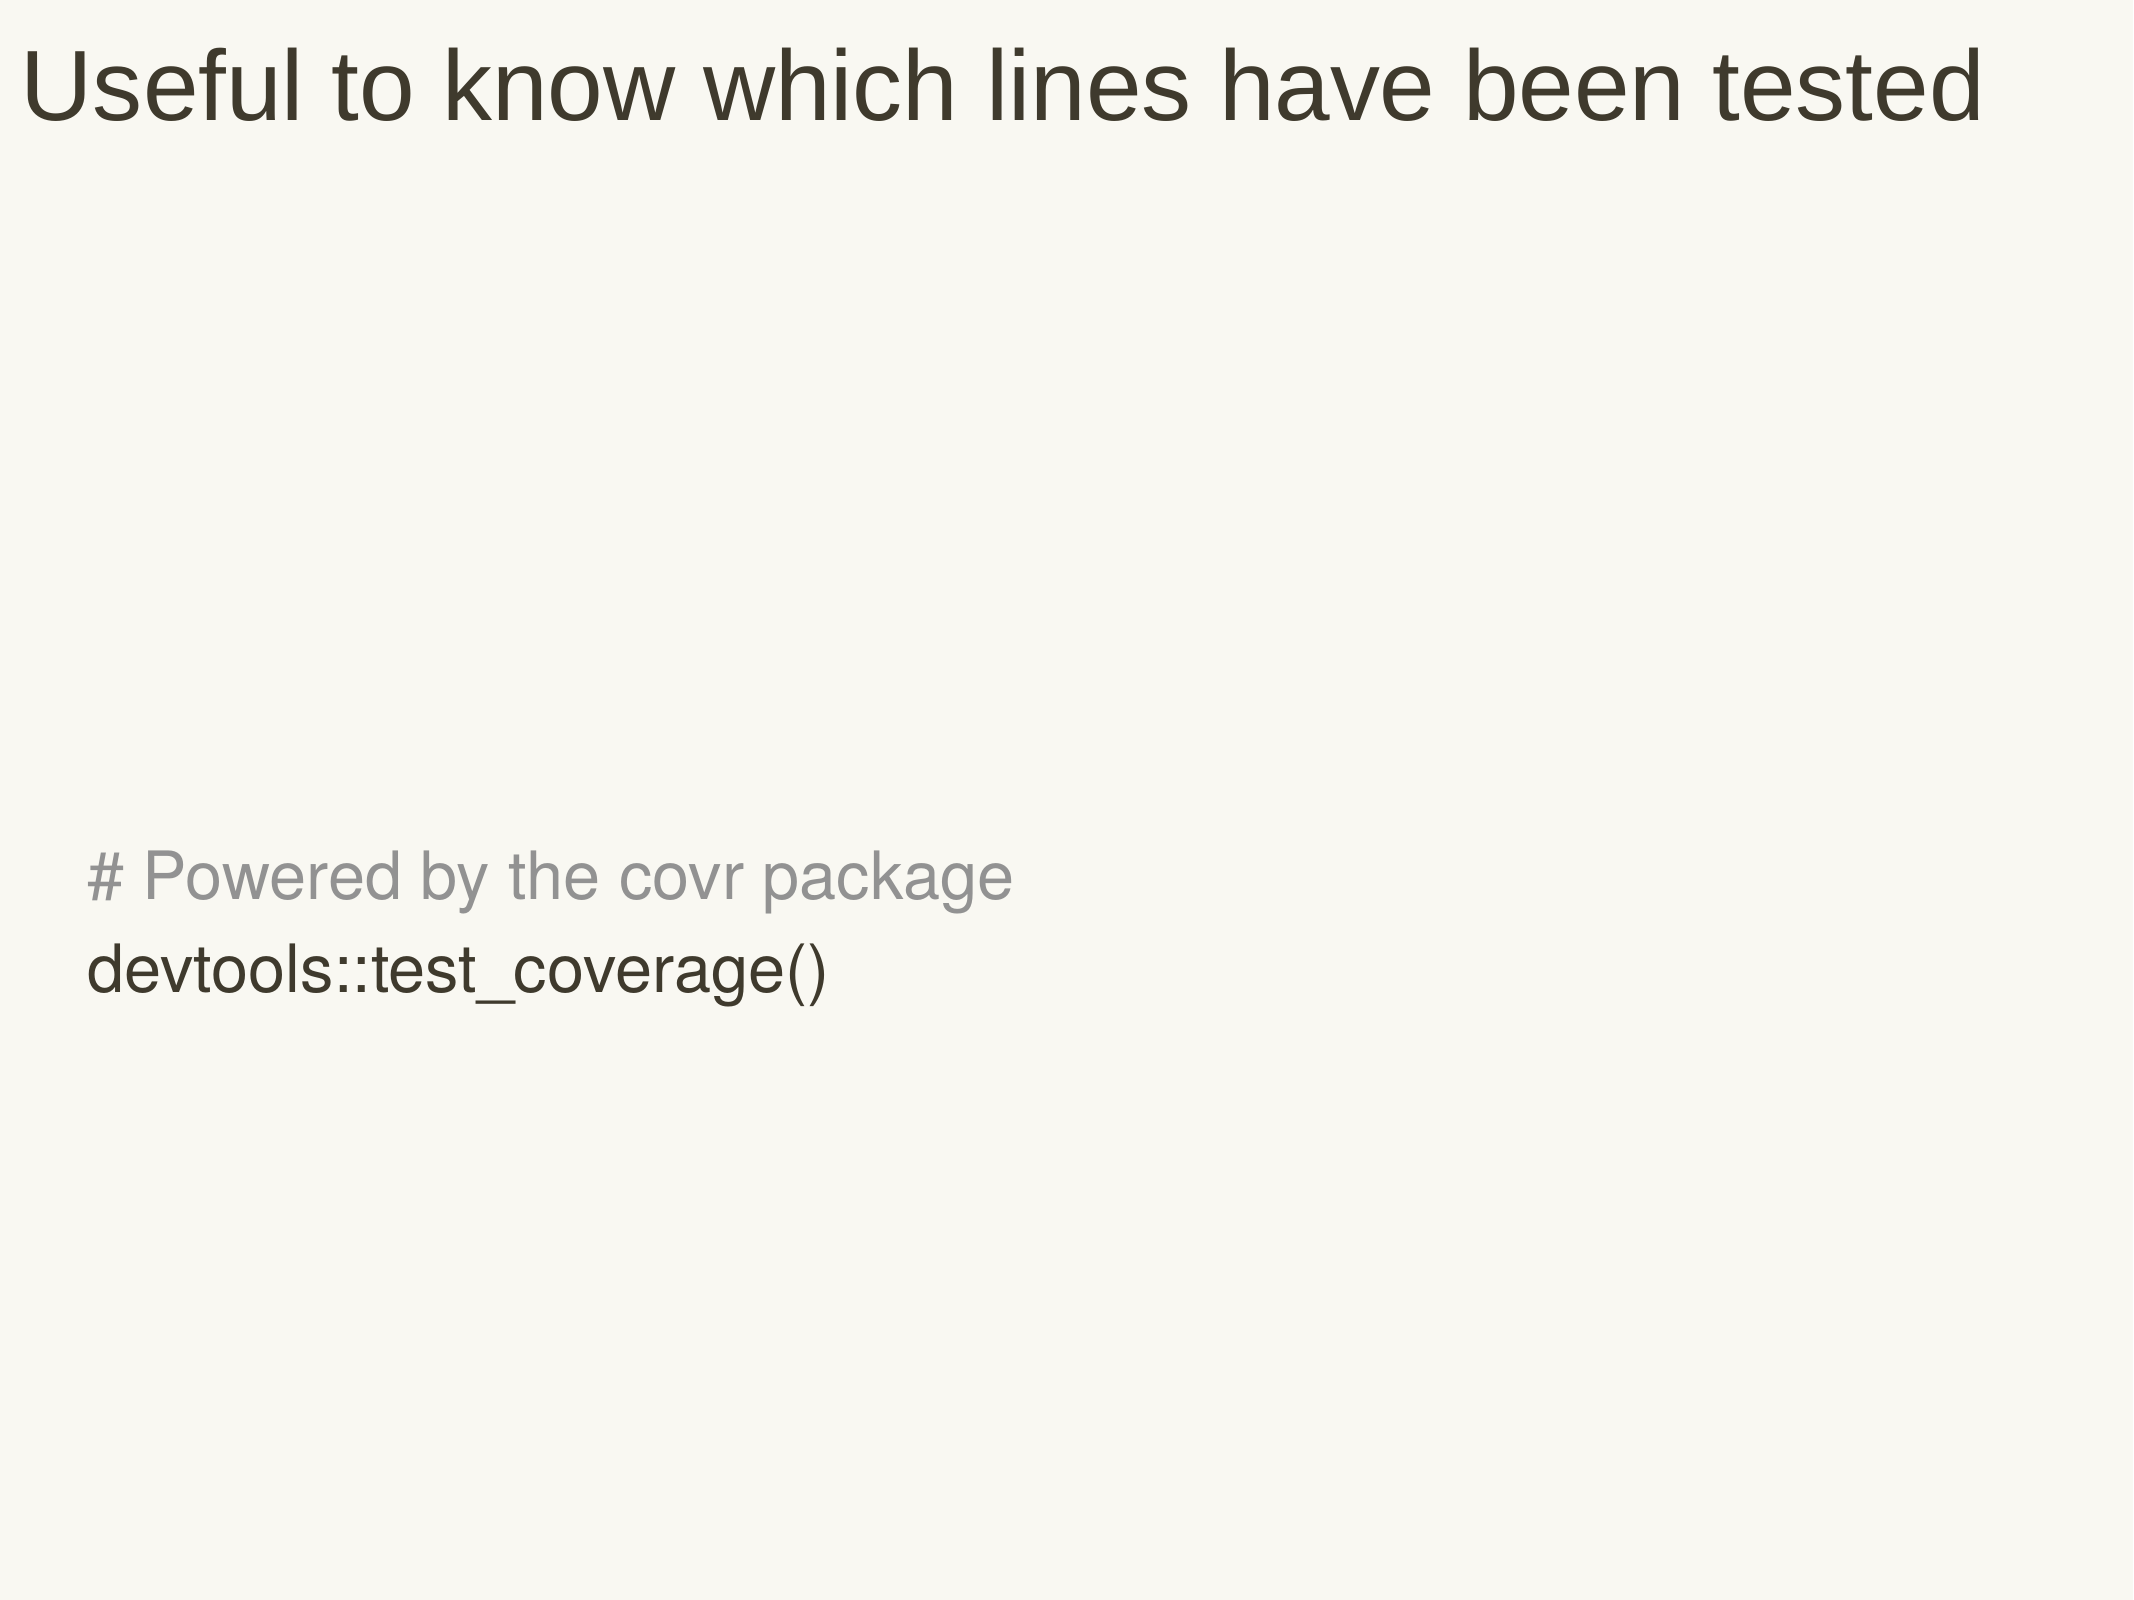

# Useful to know which lines have been tested

# Powered by the covr package
devtools::test_coverage()